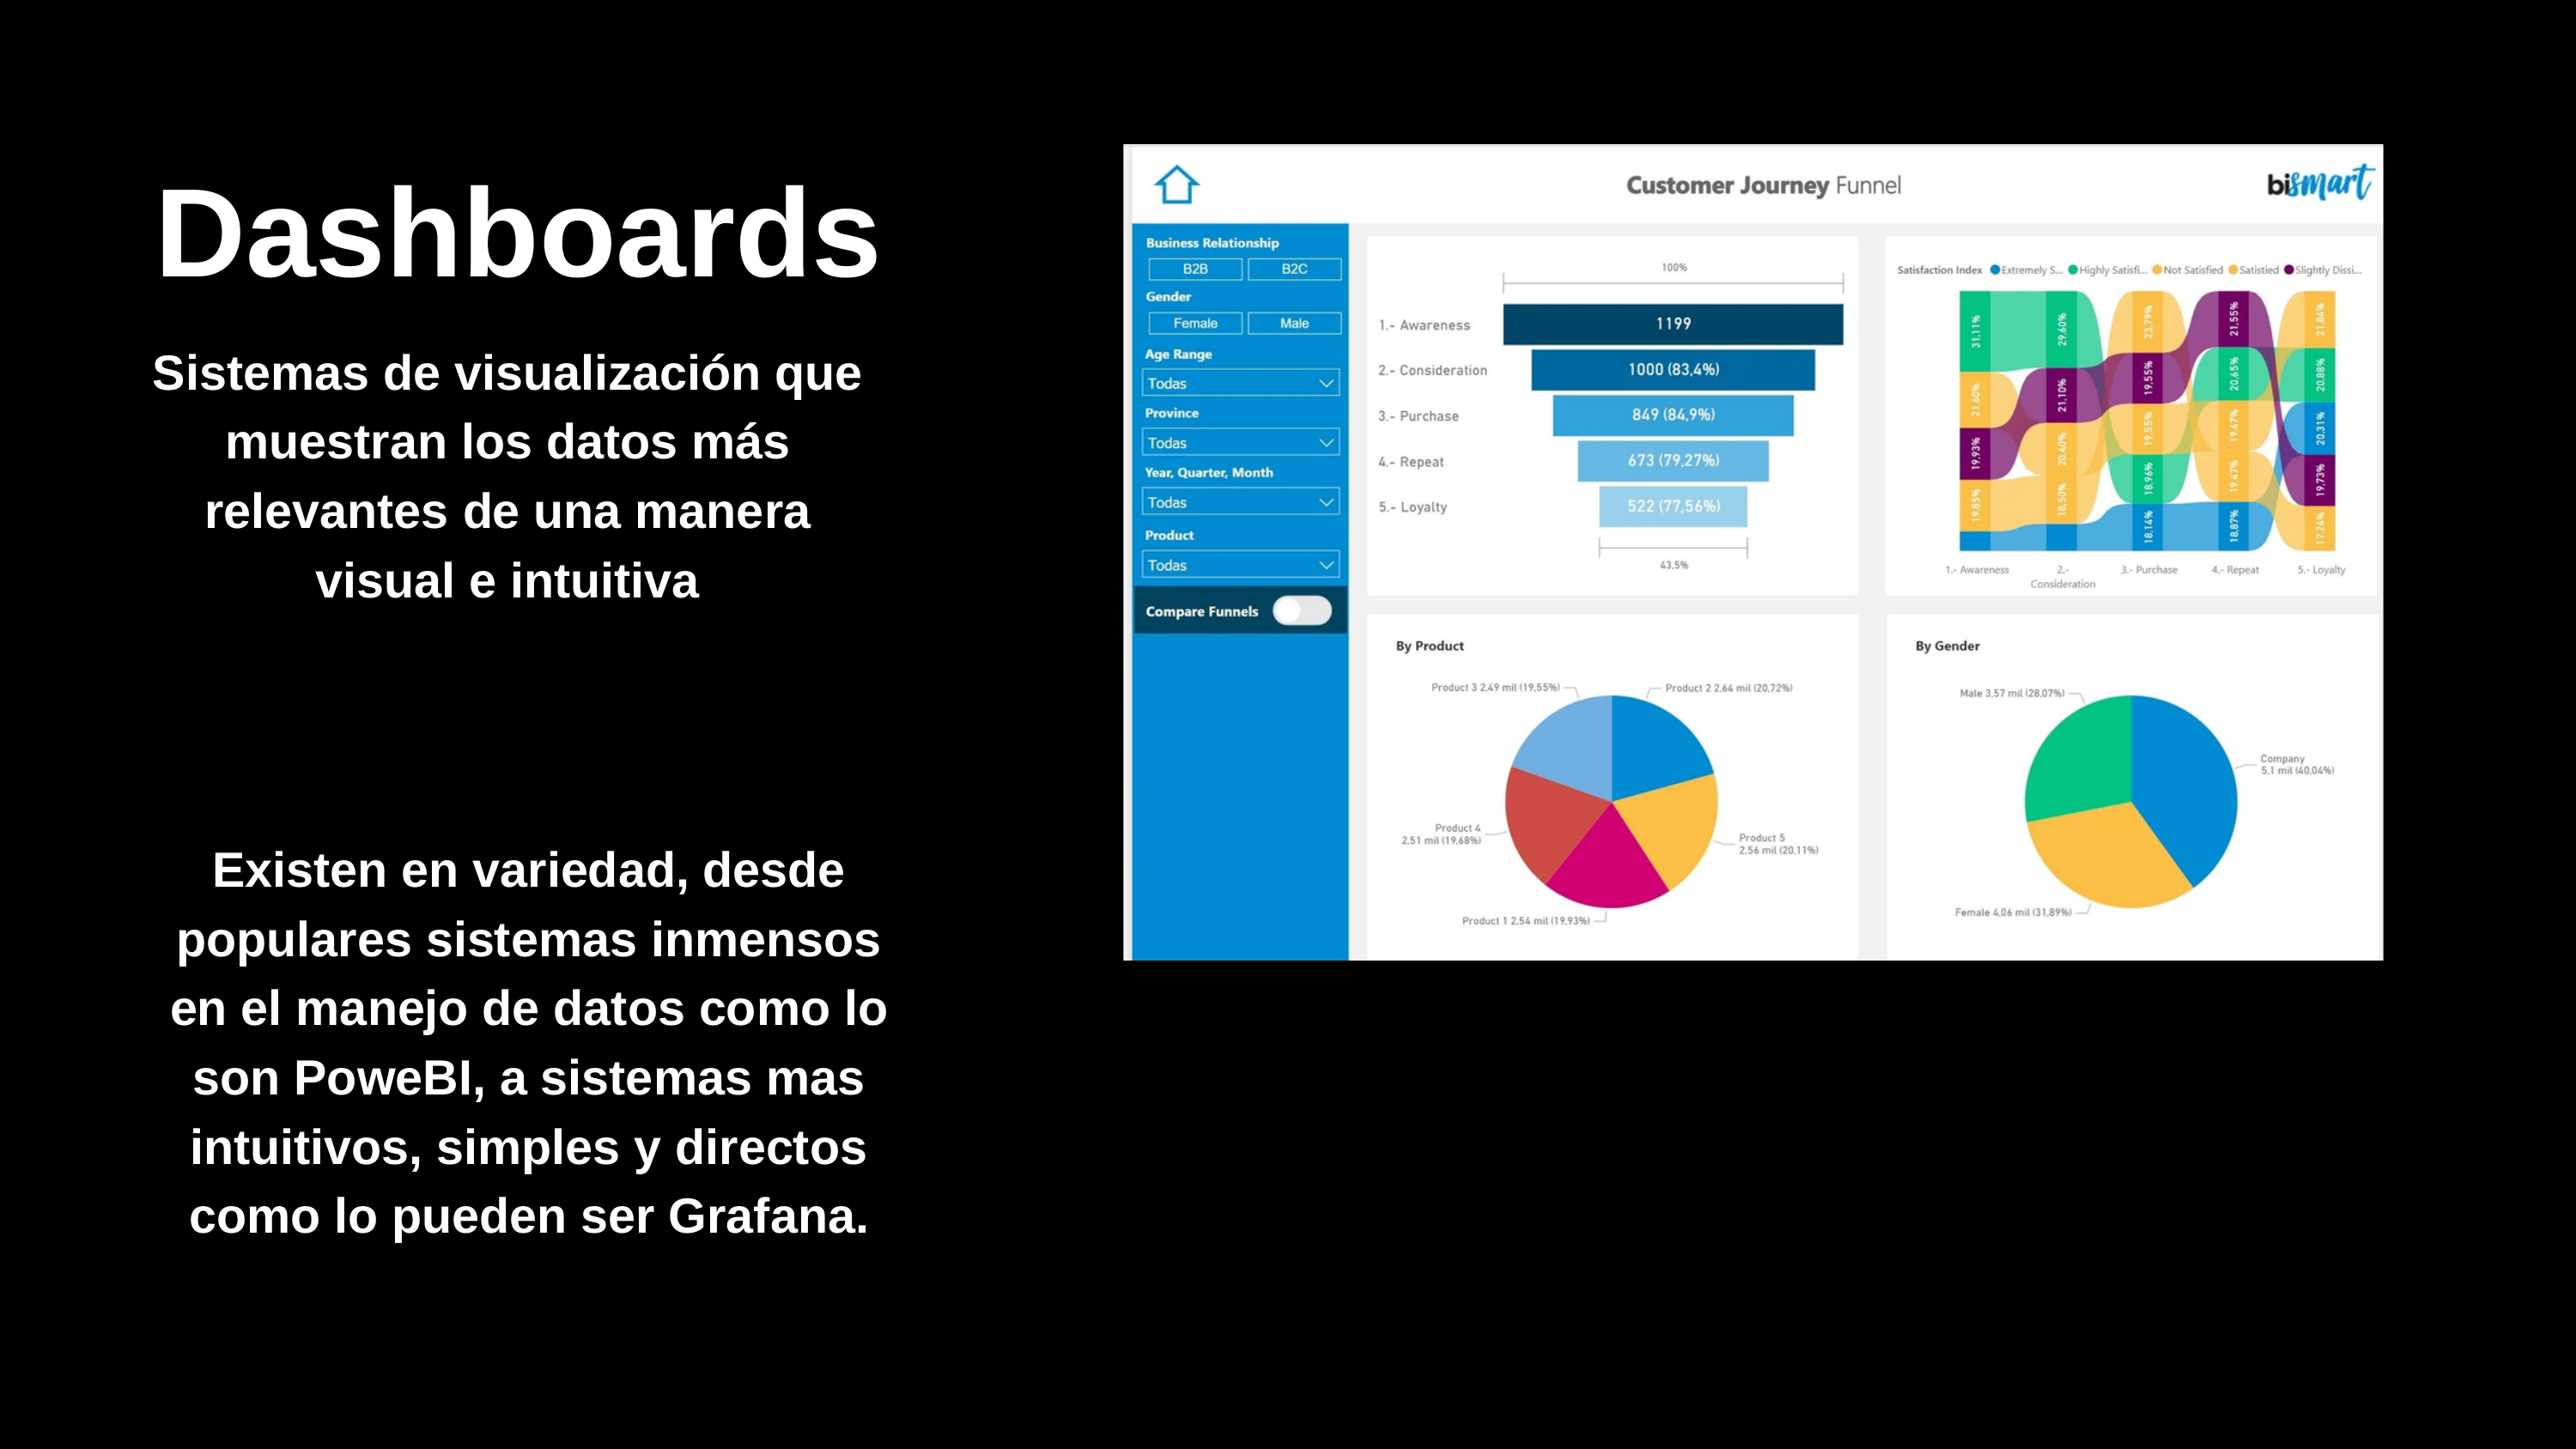

Dashboards

Sistemas de visualización que muestran los datos más relevantes de una manera visual e intuitiva
Existen en variedad, desde populares sistemas inmensos en el manejo de datos como lo son PoweBI, a sistemas mas intuitivos, simples y directos como lo pueden ser Grafana.